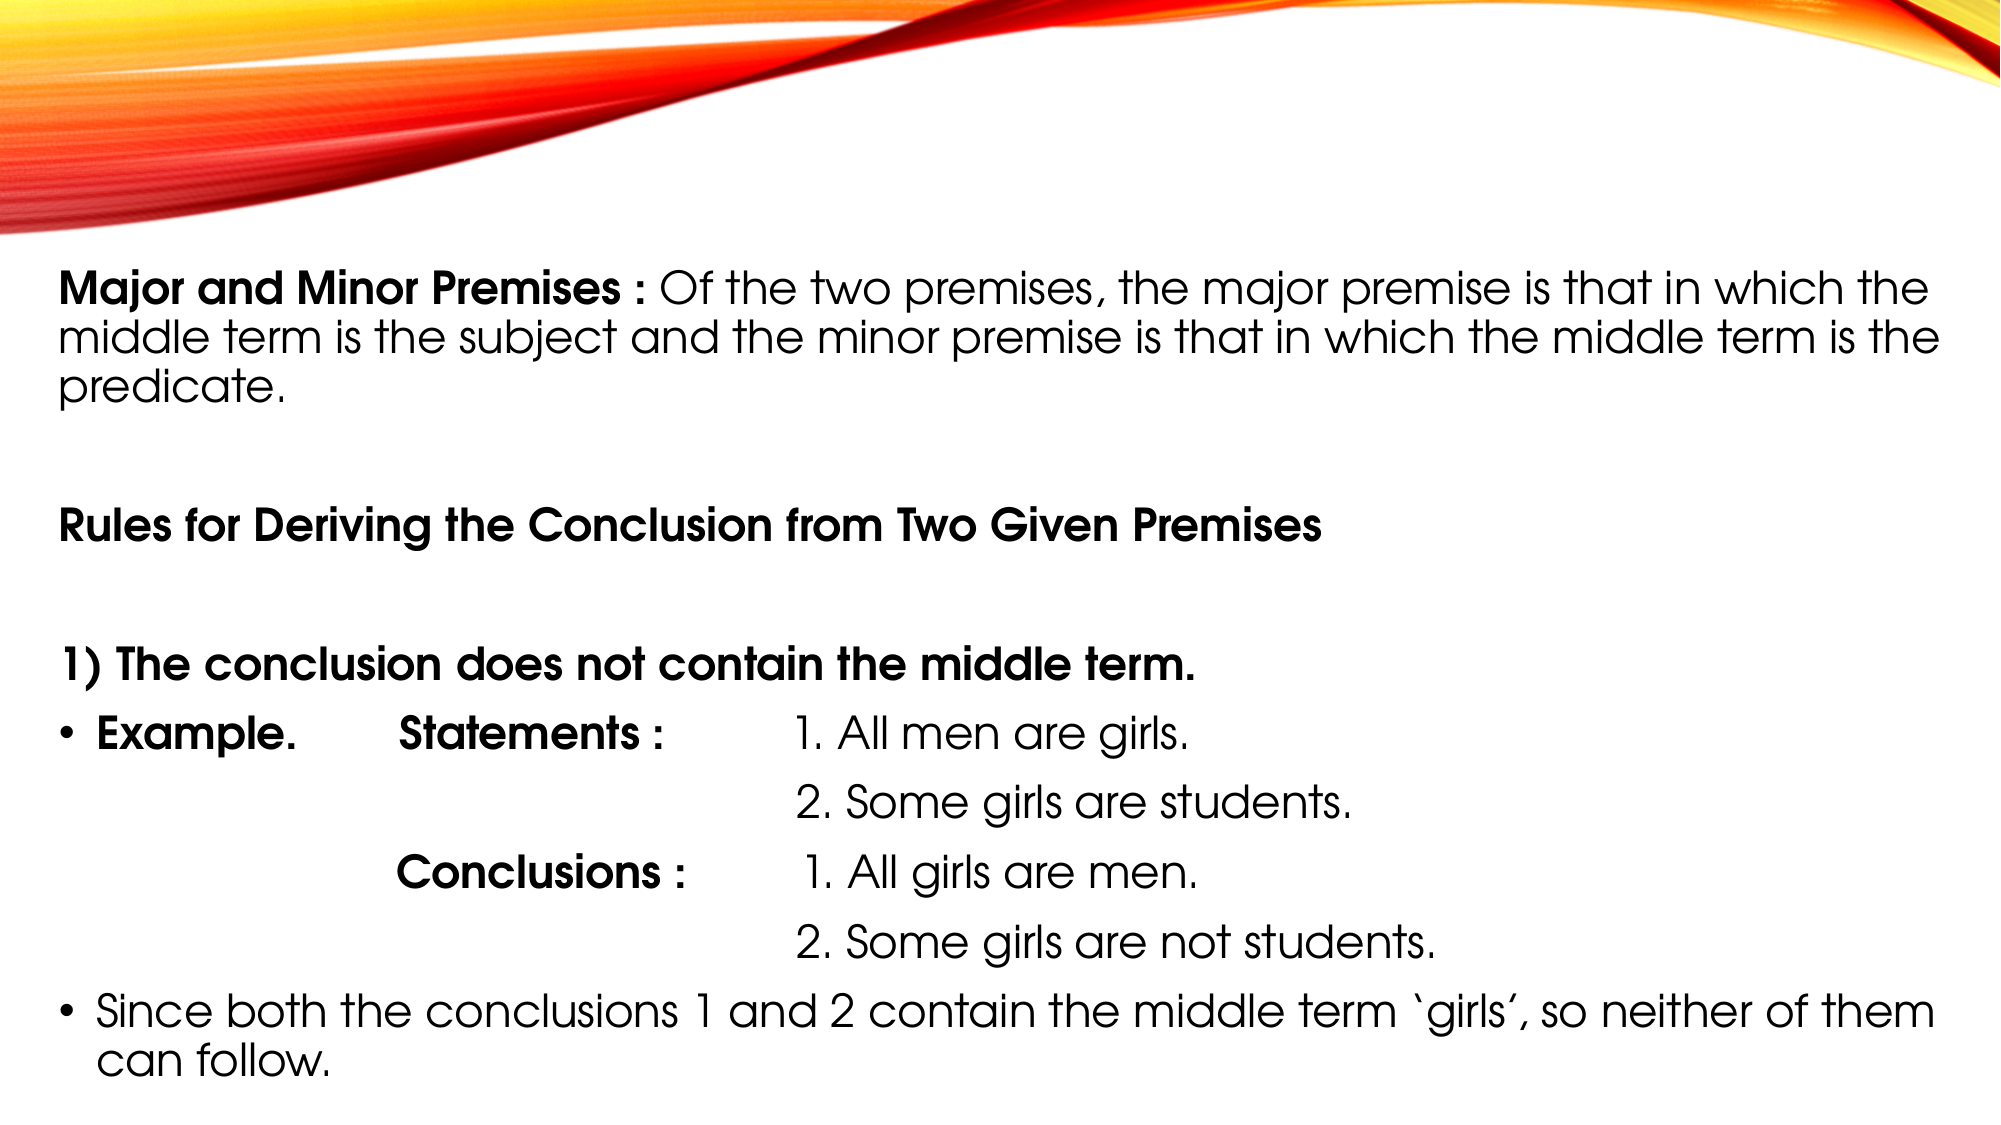

Major and Minor Premises : Of the two premises, the major premise is that in which the middle term is the subject and the minor premise is that in which the middle term is the predicate.

Rules for Deriving the Conclusion from Two Given Premises

1) The conclusion does not contain the middle term.
Example.        Statements :          1. All men are girls.
                                                           2. Some girls are students.
                           Conclusions :         1. All girls are men.
                                                           2. Some girls are not students.
Since both the conclusions 1 and 2 contain the middle term ‘girls’, so neither of them can follow.